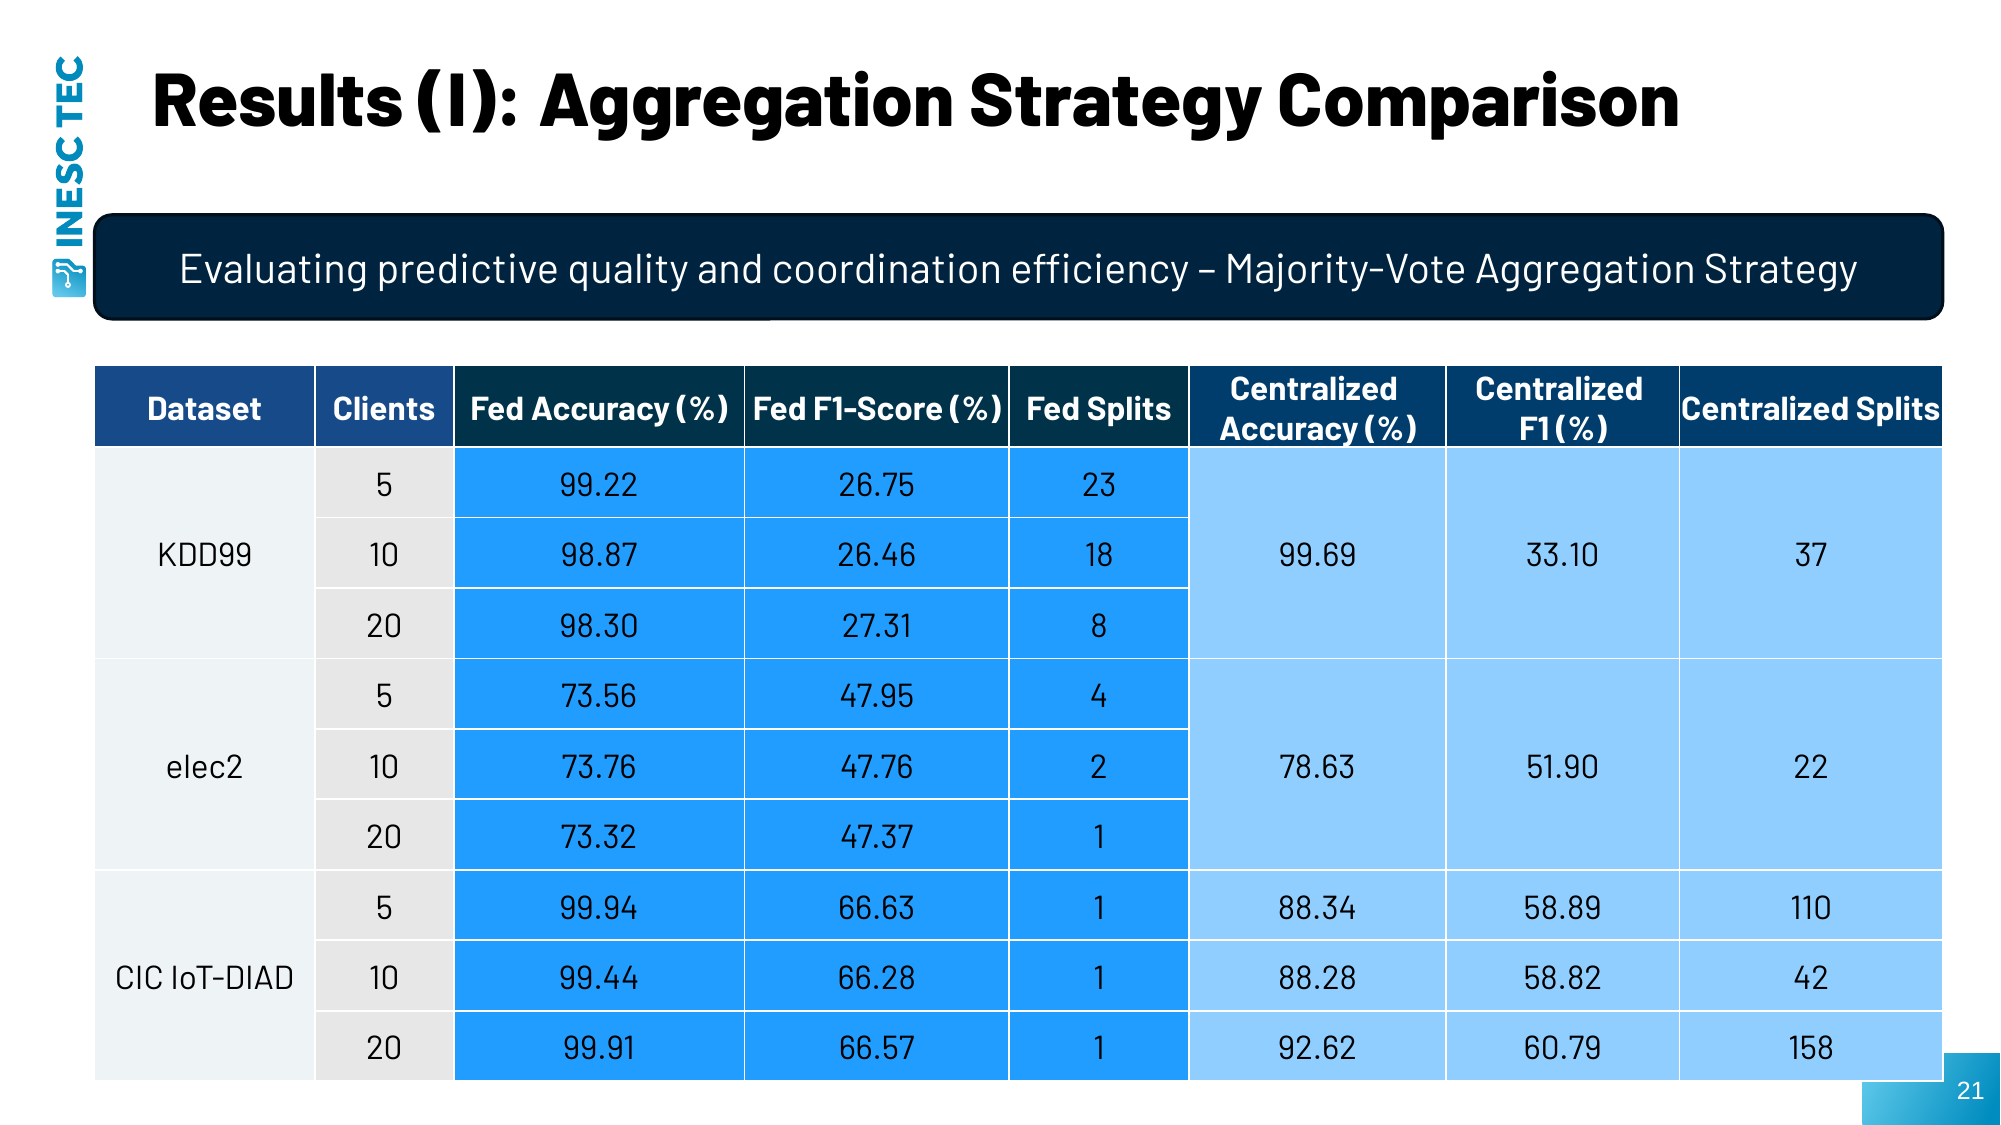

# Results (I): Aggregation Strategy Comparison
Evaluating predictive quality and coordination efficiency – Majority-Vote Aggregation Strategy
| Dataset | Clients | Fed Accuracy (%) | Fed F1-Score (%) | Fed Splits | Centralized Accuracy (%) | Centralized F1 (%) | Centralized Splits |
| --- | --- | --- | --- | --- | --- | --- | --- |
| KDD99 | 5 | 99.22 | 26.75 | 23 | 99.69 | 33.10 | 37 |
|  | 10 | 98.87 | 26.46 | 18 |  |  |  |
|  | 20 | 98.30 | 27.31 | 8 |  |  |  |
| elec2 | 5 | 73.56 | 47.95 | 4 | 78.63 | 51.90 | 22 |
|  | 10 | 73.76 | 47.76 | 2 |  |  |  |
|  | 20 | 73.32 | 47.37 | 1 |  |  |  |
| CIC IoT-DIAD | 5 | 99.94 | 66.63 | 1 | 88.34 | 58.89 | 110 |
|  | 10 | 99.44 | 66.28 | 1 | 88.28 | 58.82 | 42 |
|  | 20 | 99.91 | 66.57 | 1 | 92.62 | 60.79 | 158 |
21